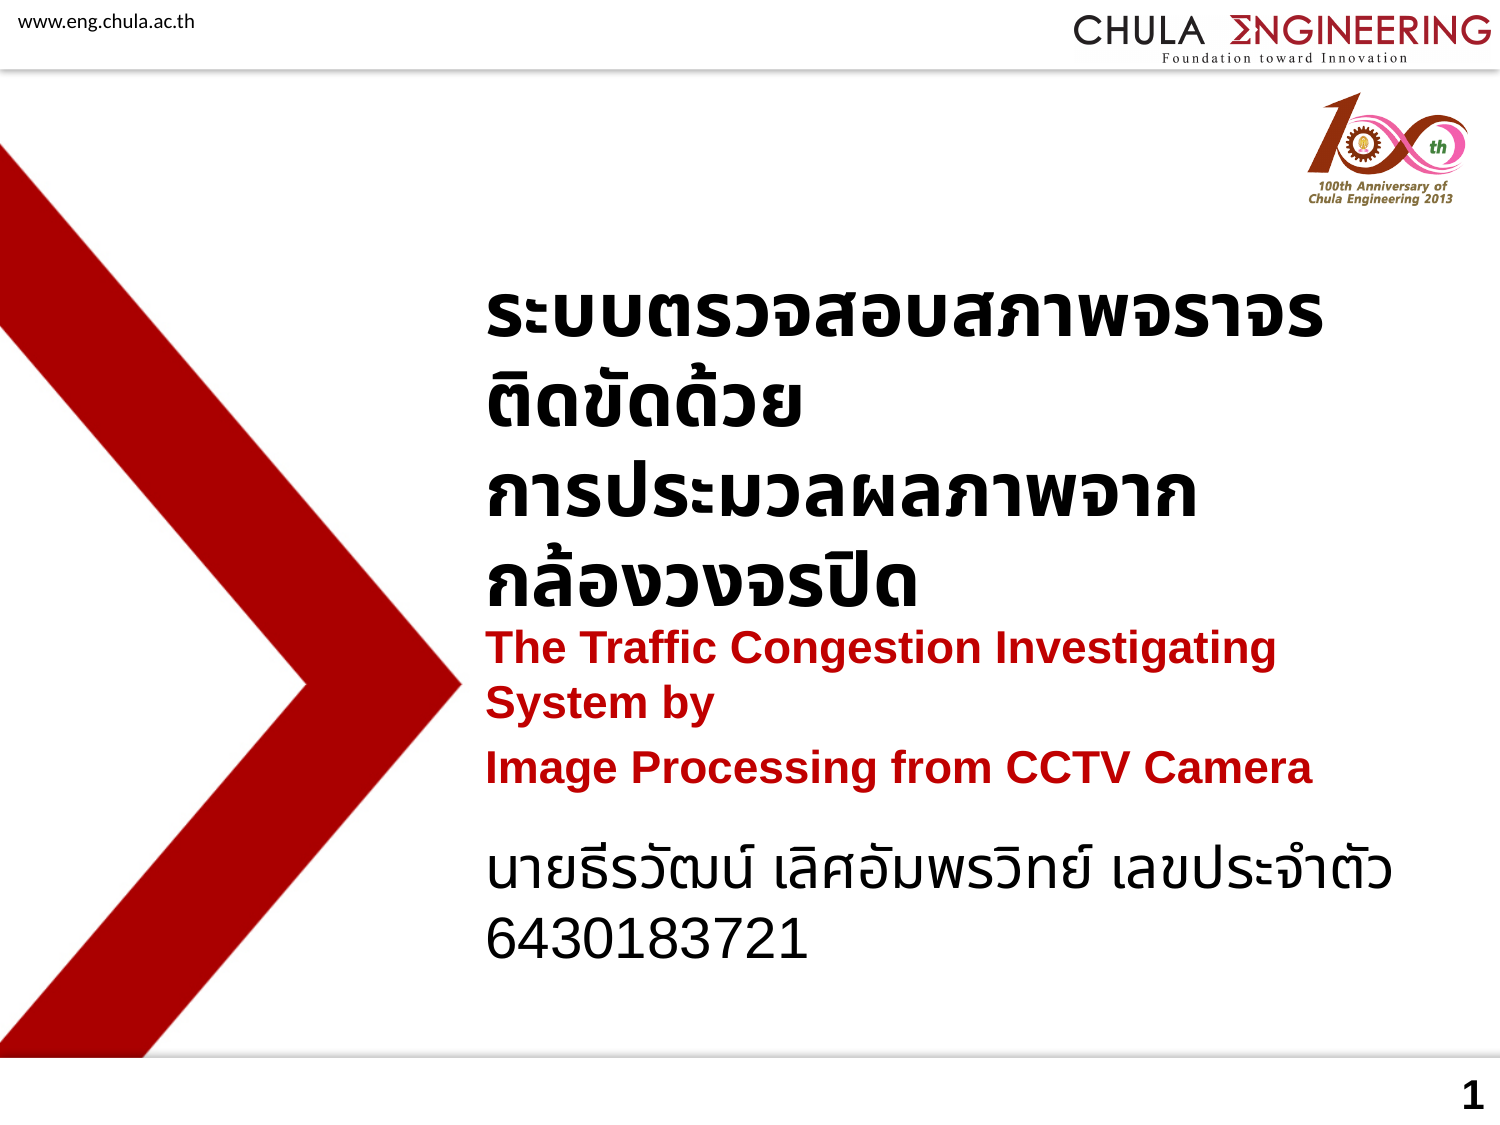

# ระบบตรวจสอบสภาพจราจรติดขัดด้วย การประมวลผลภาพจากกล้องวงจรปิด
The Traffic Congestion Investigating System by
Image Processing from CCTV Camera
นายธีรวัฒน์ เลิศอัมพรวิทย์ เลขประจำตัว 6430183721
1